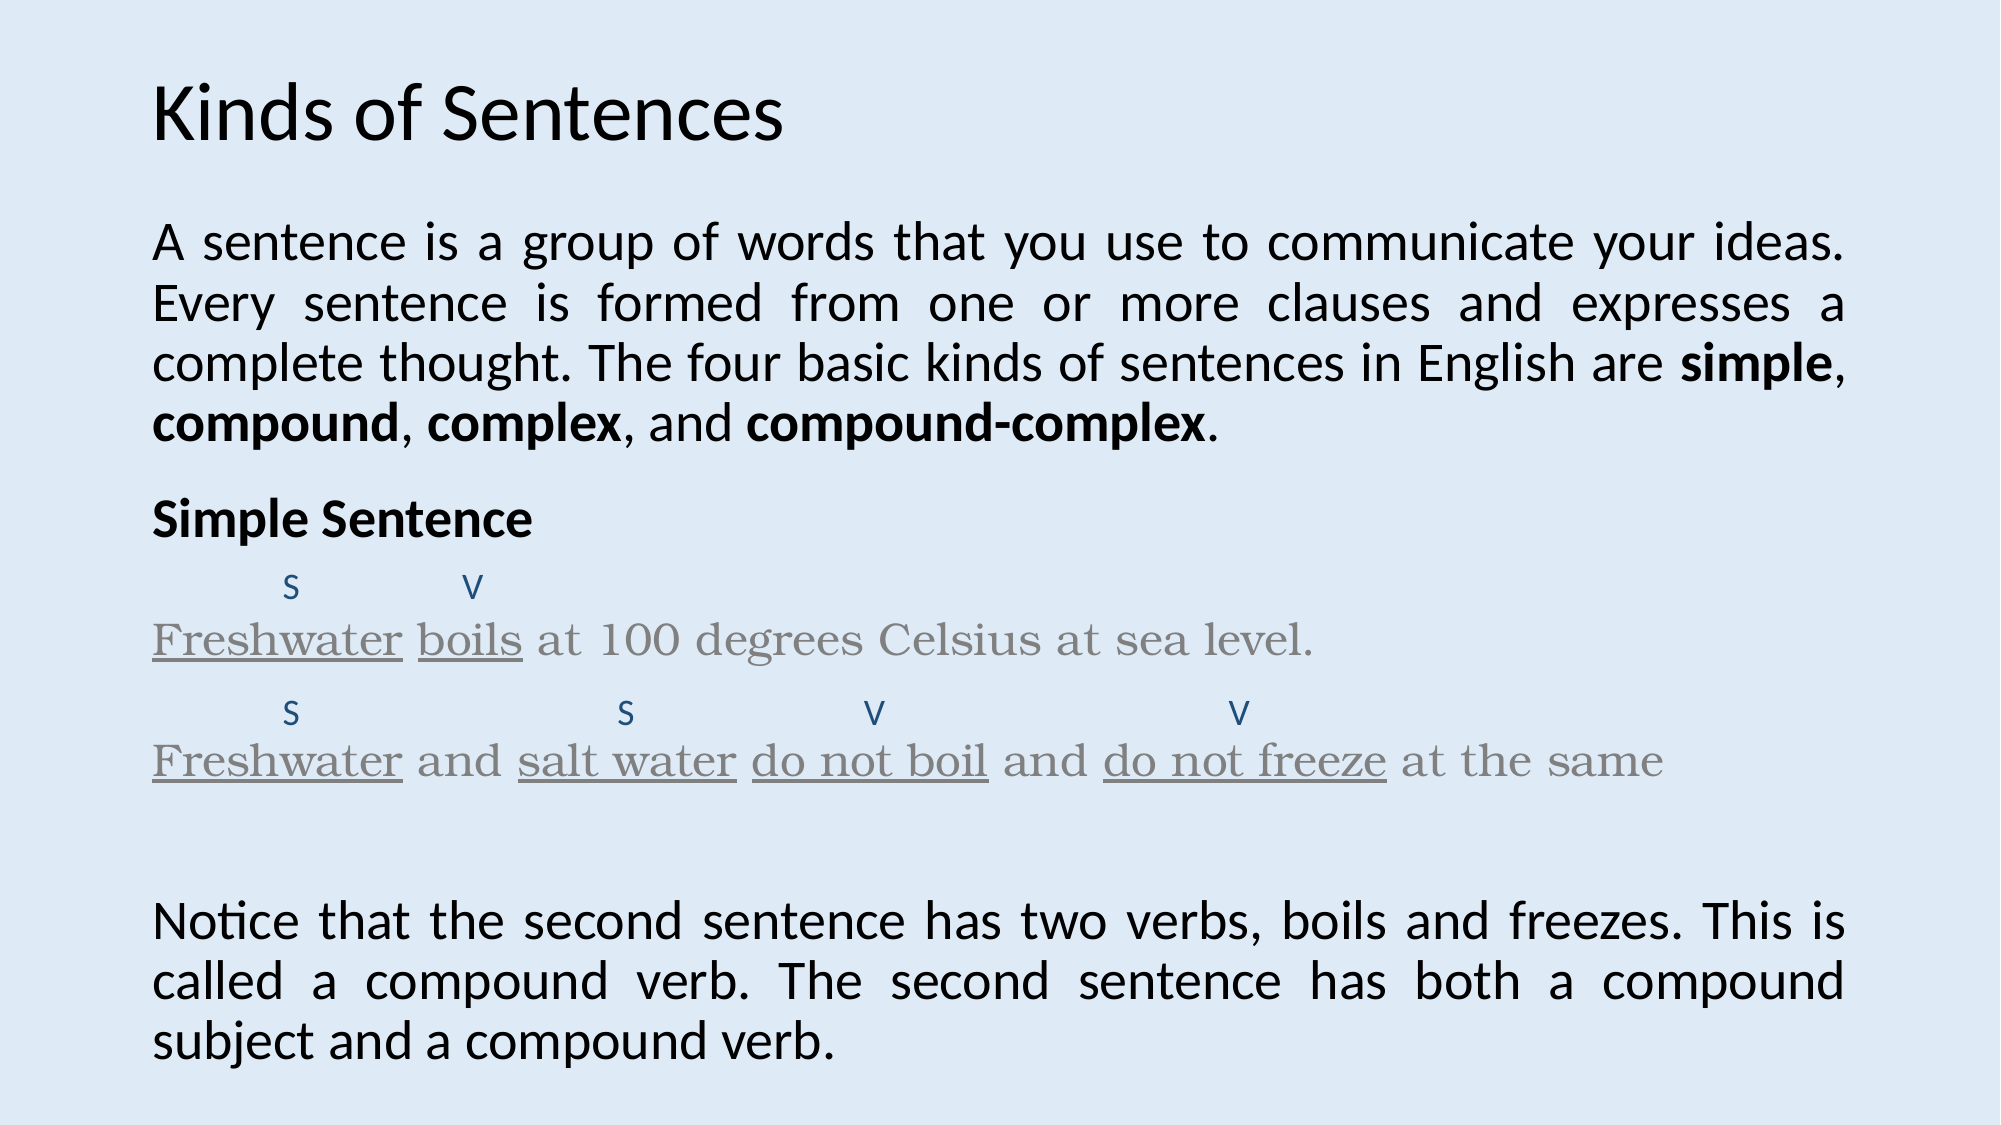

# Kinds of Sentences
A sentence is a group of words that you use to communicate your ideas. Every sentence is formed from one or more clauses and expresses a complete thought. The four basic kinds of sentences in English are simple, compound, complex, and compound-complex.
Simple Sentence

Notice that the second sentence has two verbs, boils and freezes. This is called a compound verb. The second sentence has both a compound subject and a compound verb.
S
V
Freshwater boils at 100 degrees Celsius at sea level.
S
S
V
V
Freshwater and salt water do not boil and do not freeze at the same